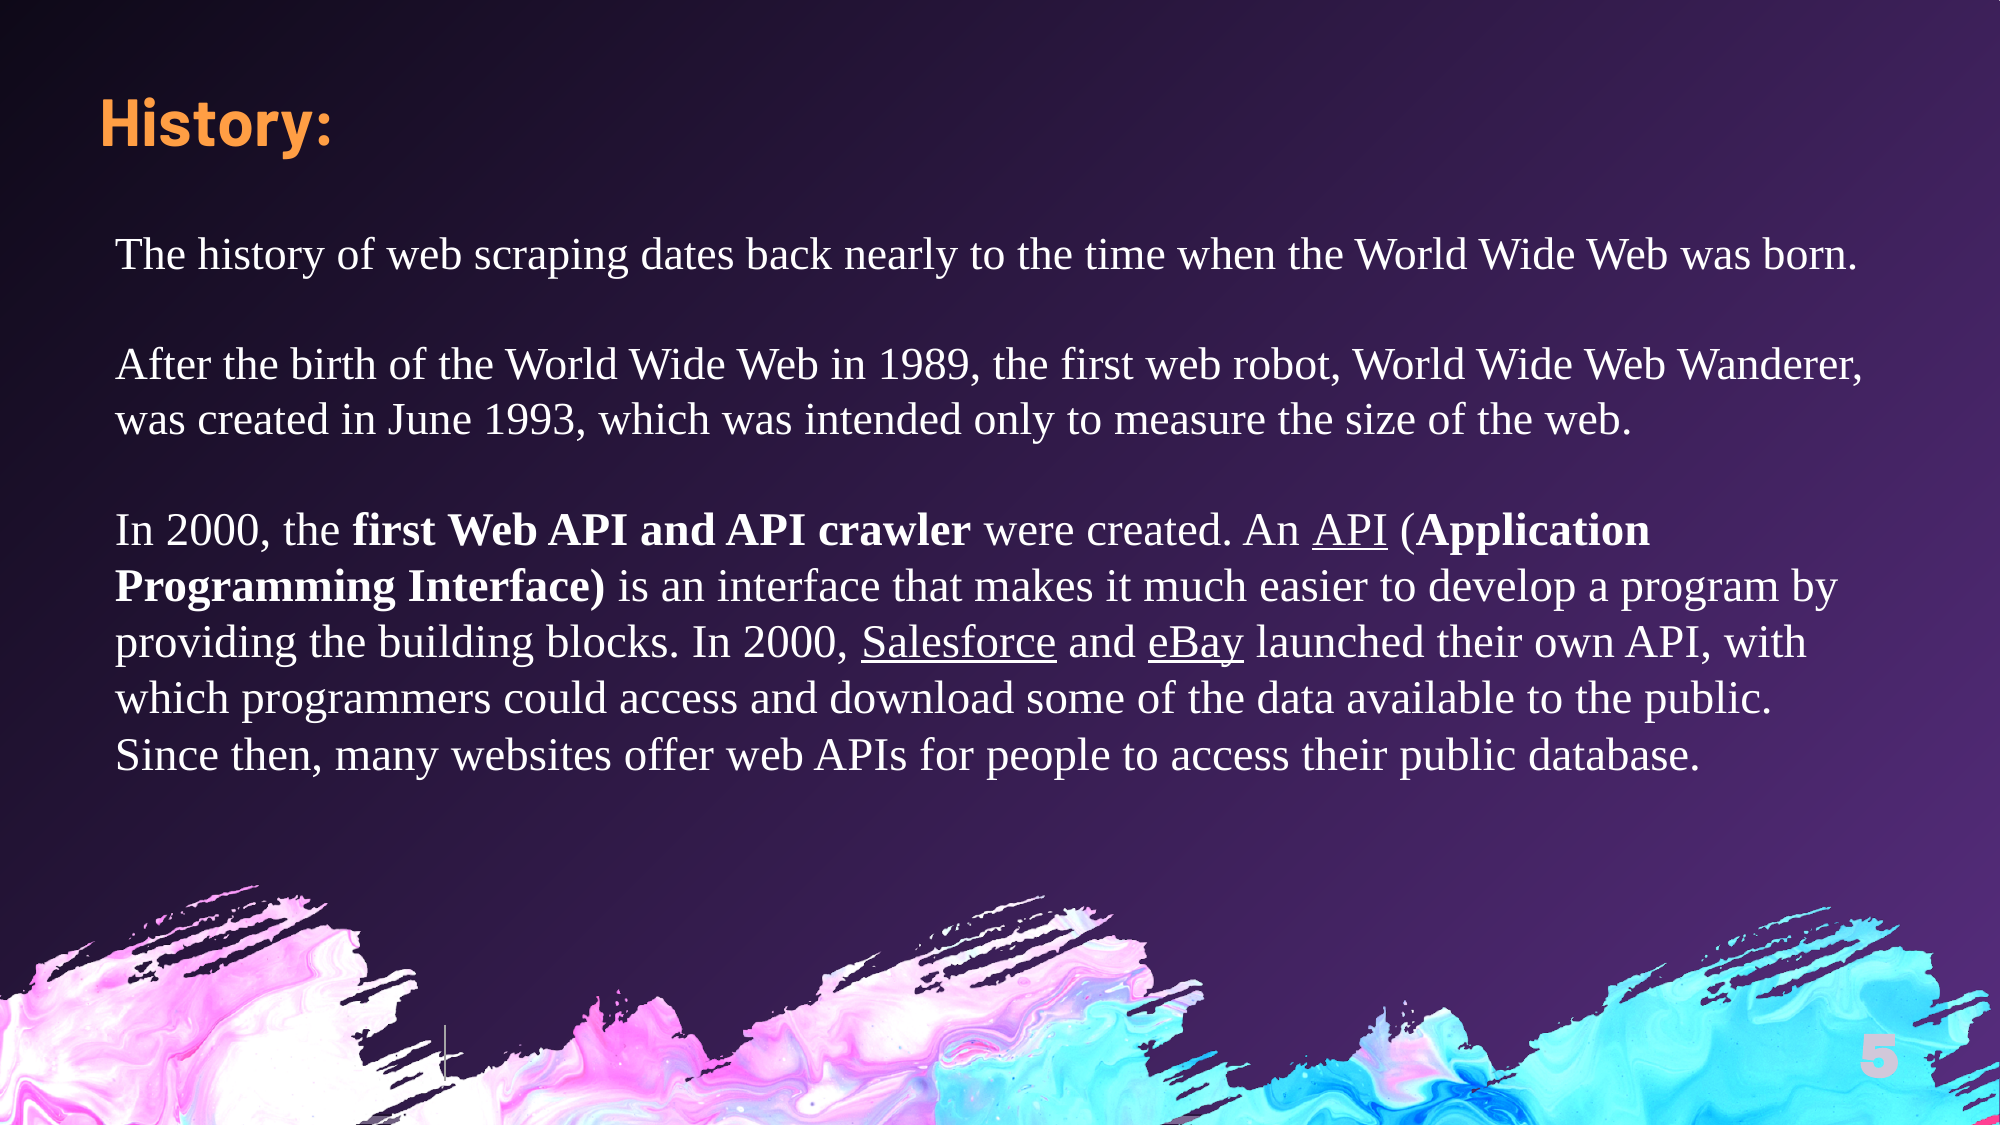

# History:
The history of web scraping dates back nearly to the time when the World Wide Web was born.

After the birth of the World Wide Web in 1989, the first web robot, World Wide Web Wanderer, was created in June 1993, which was intended only to measure the size of the web.

In 2000, the first Web API and API crawler were created. An API (Application Programming Interface) is an interface that makes it much easier to develop a program by providing the building blocks. In 2000, Salesforce and eBay launched their own API, with which programmers could access and download some of the data available to the public. Since then, many websites offer web APIs for people to access their public database.

5